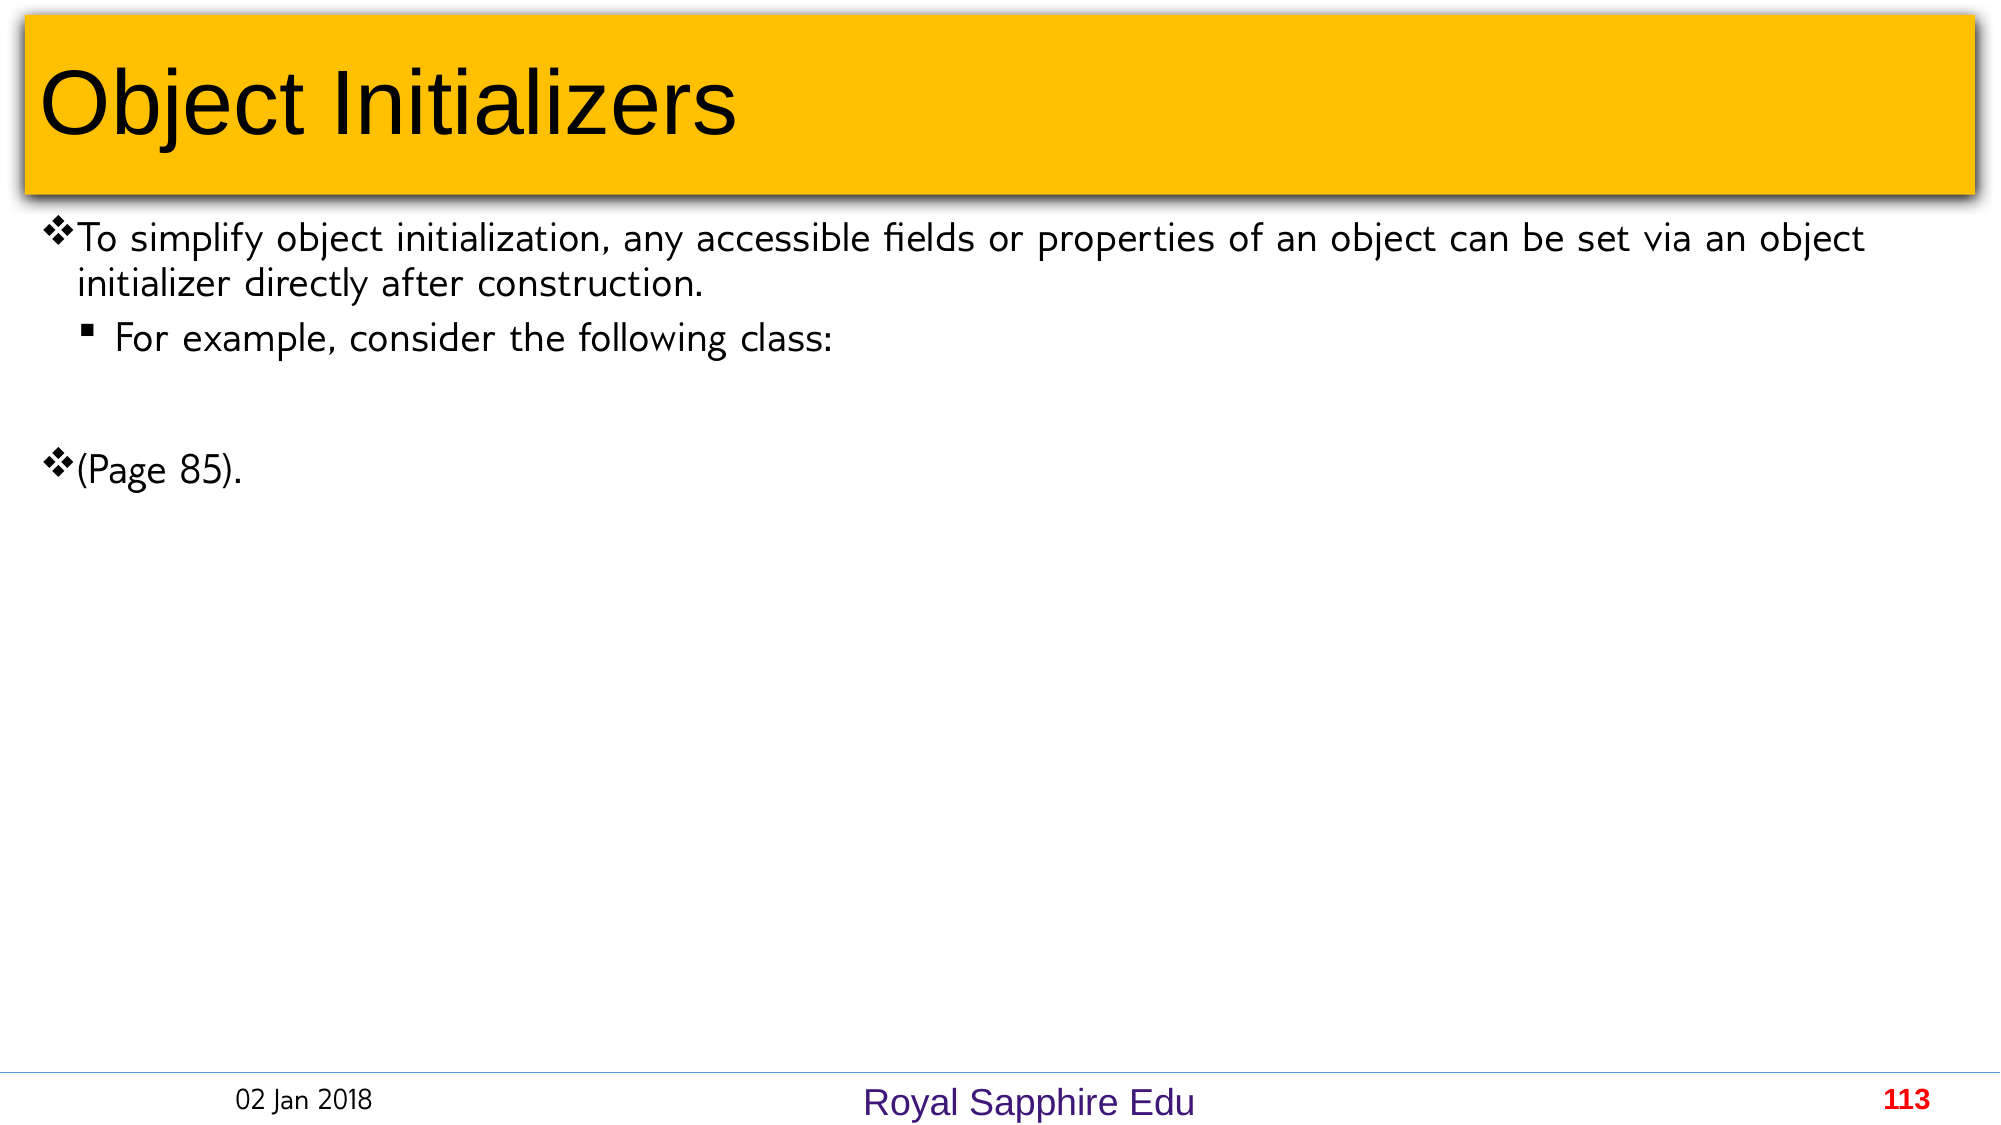

# Object Initializers
To simplify object initialization, any accessible fields or properties of an object can be set via an object initializer directly after construction.
For example, consider the following class:

(Page 85).
02 Jan 2018
113